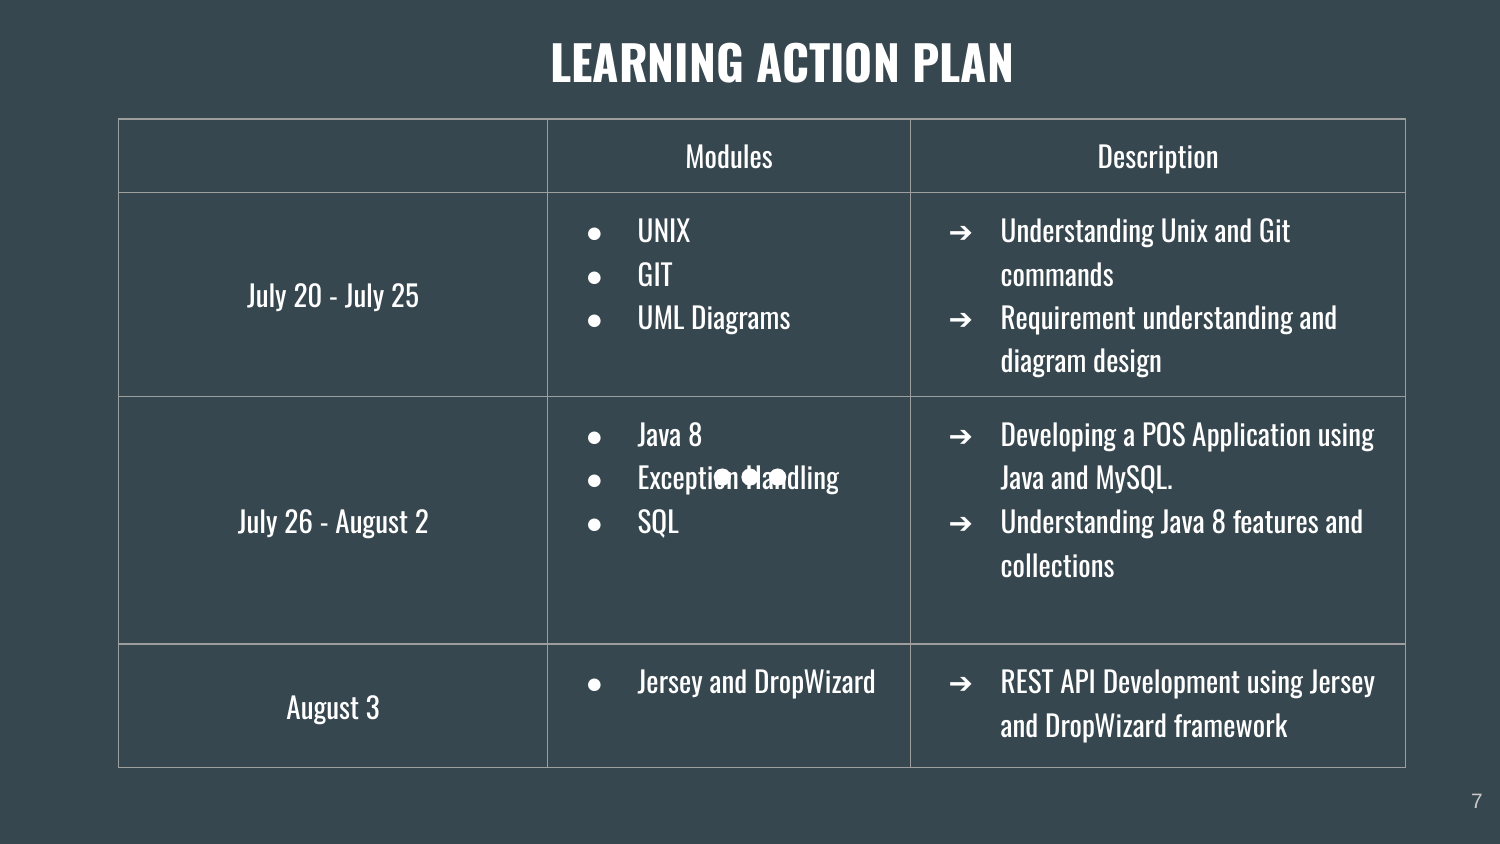

LEARNING ACTION PLAN
|  | Modules | Description |
| --- | --- | --- |
| July 20 - July 25 | UNIX GIT UML Diagrams | Understanding Unix and Git commands Requirement understanding and diagram design |
| July 26 - August 2 | Java 8 Exception Handling SQL | Developing a POS Application using Java and MySQL. Understanding Java 8 features and collections |
| August 3 | Jersey and DropWizard | REST API Development using Jersey and DropWizard framework |
7